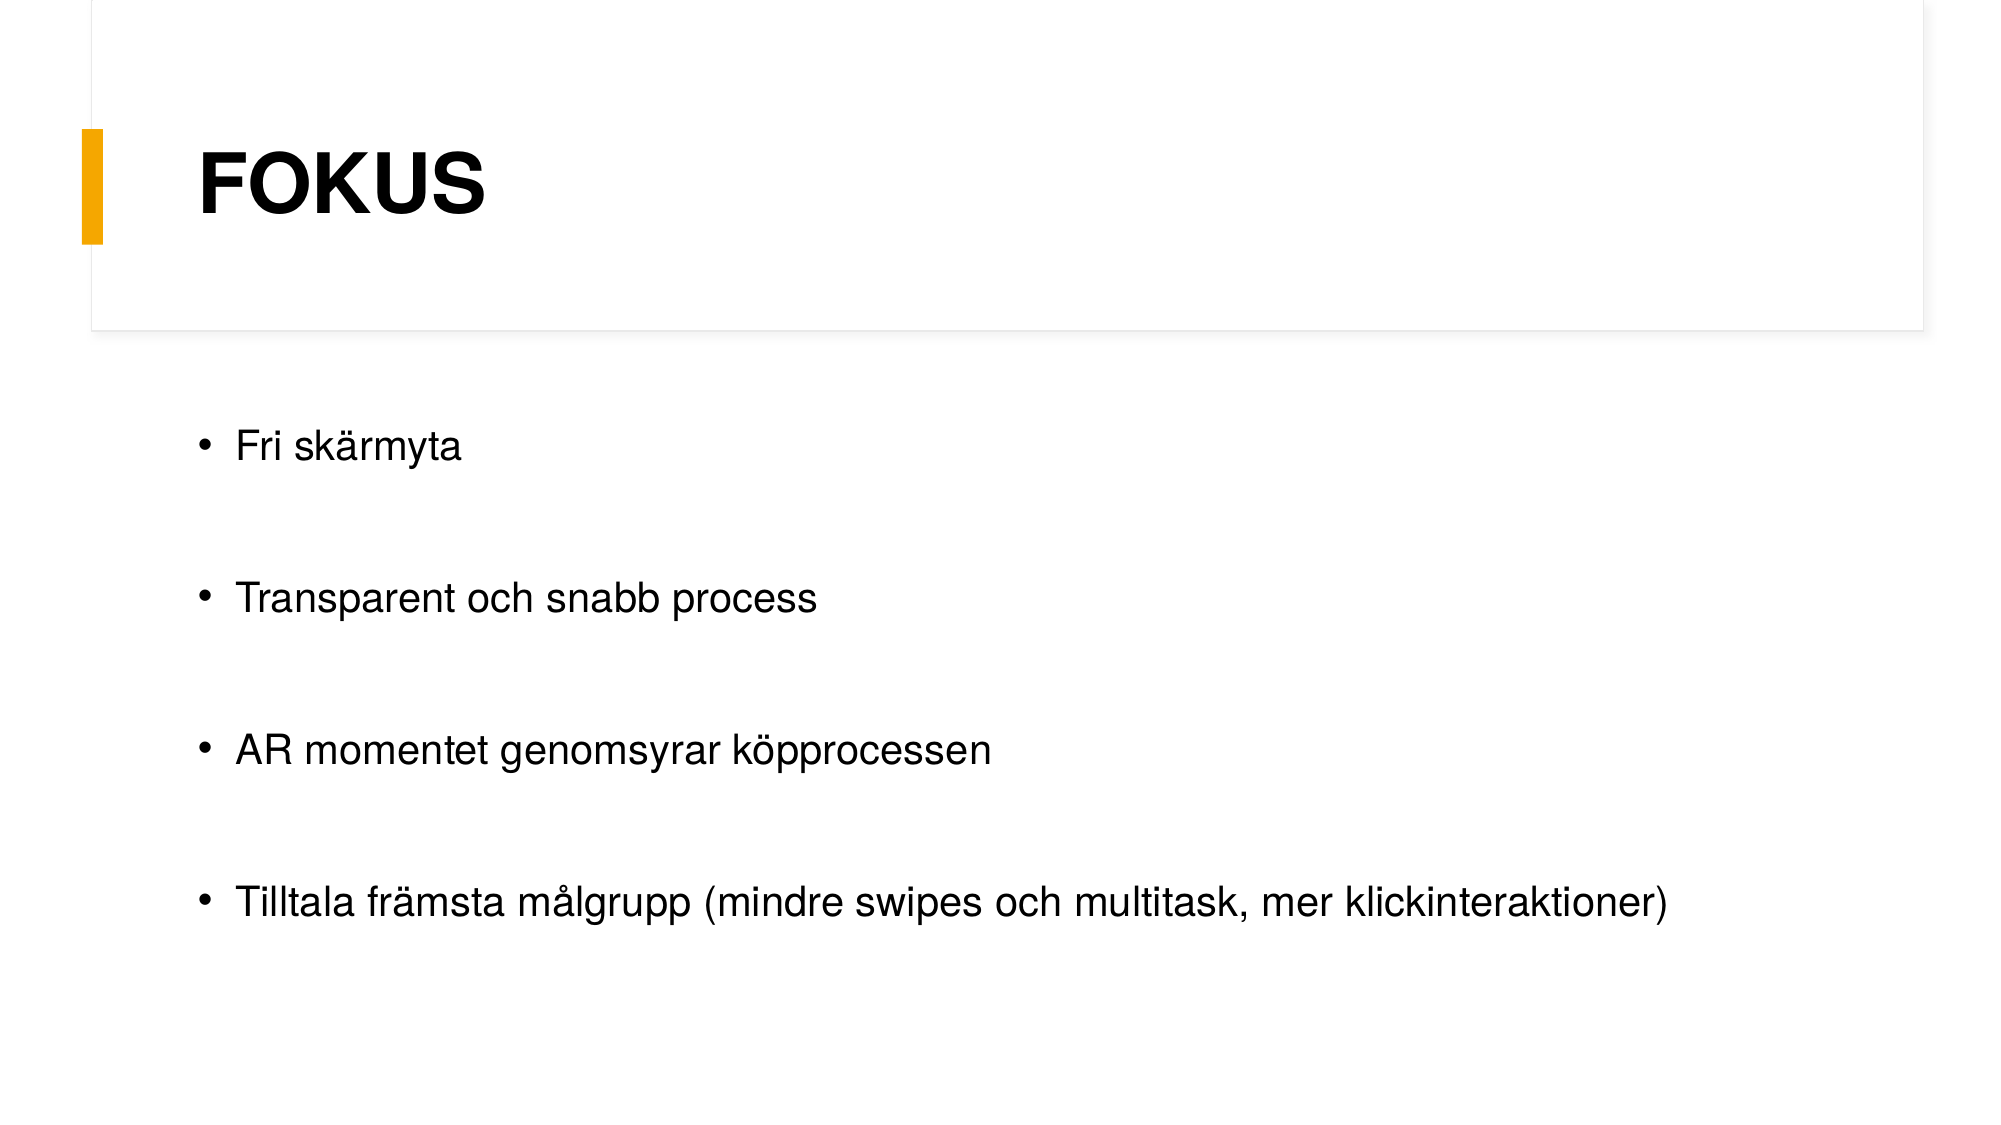

# FOKUS
Fri skärmyta

Transparent och snabb process

AR momentet genomsyrar köpprocessen

Tilltala främsta målgrupp (mindre swipes och multitask, mer klickinteraktioner)